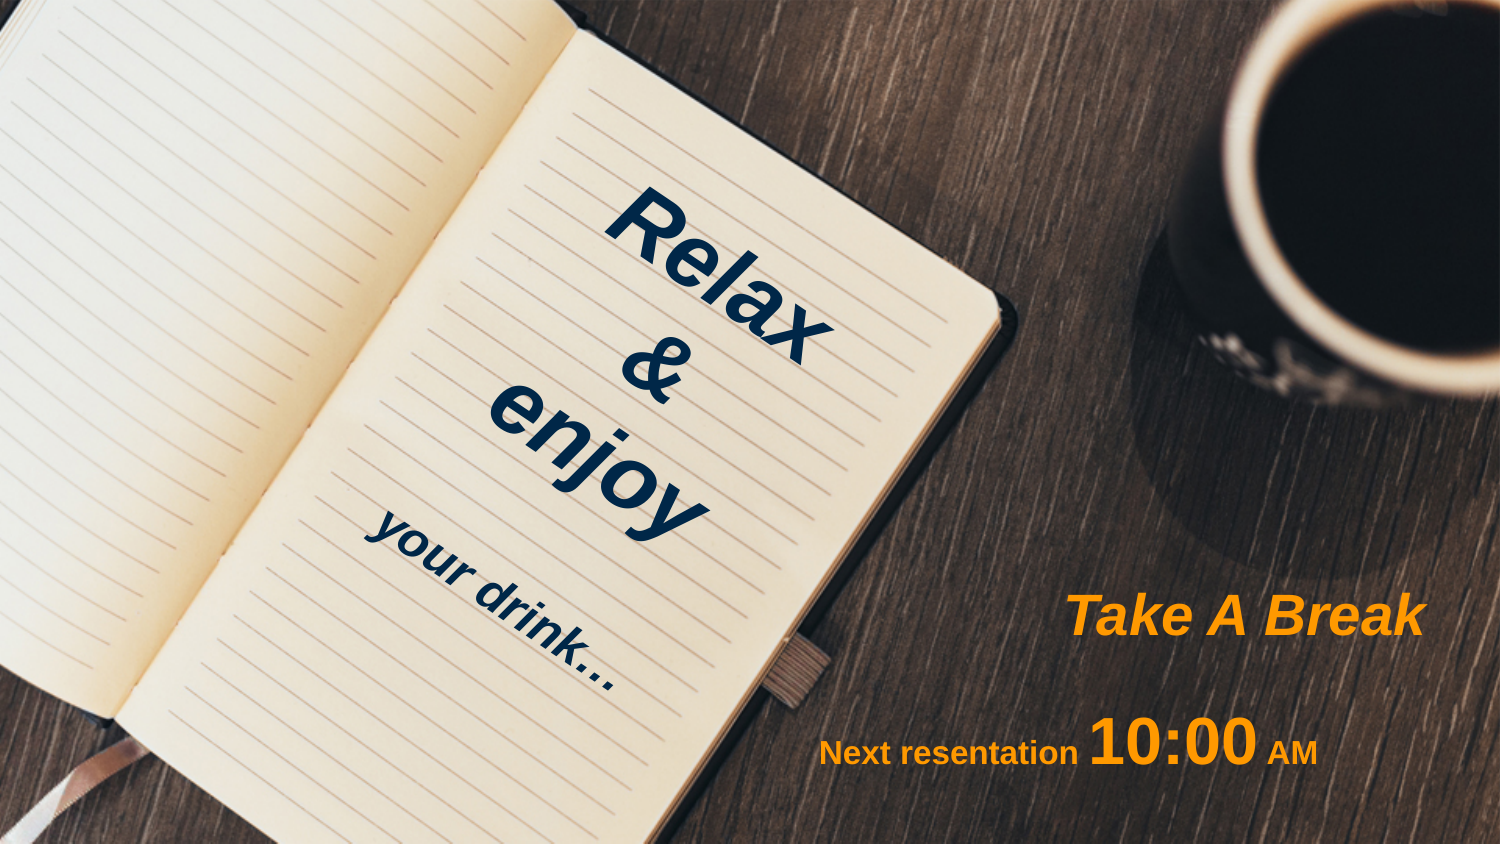

Relax
&
enjoy
your drink…
Take A Break
Next resentation 10:00 AM